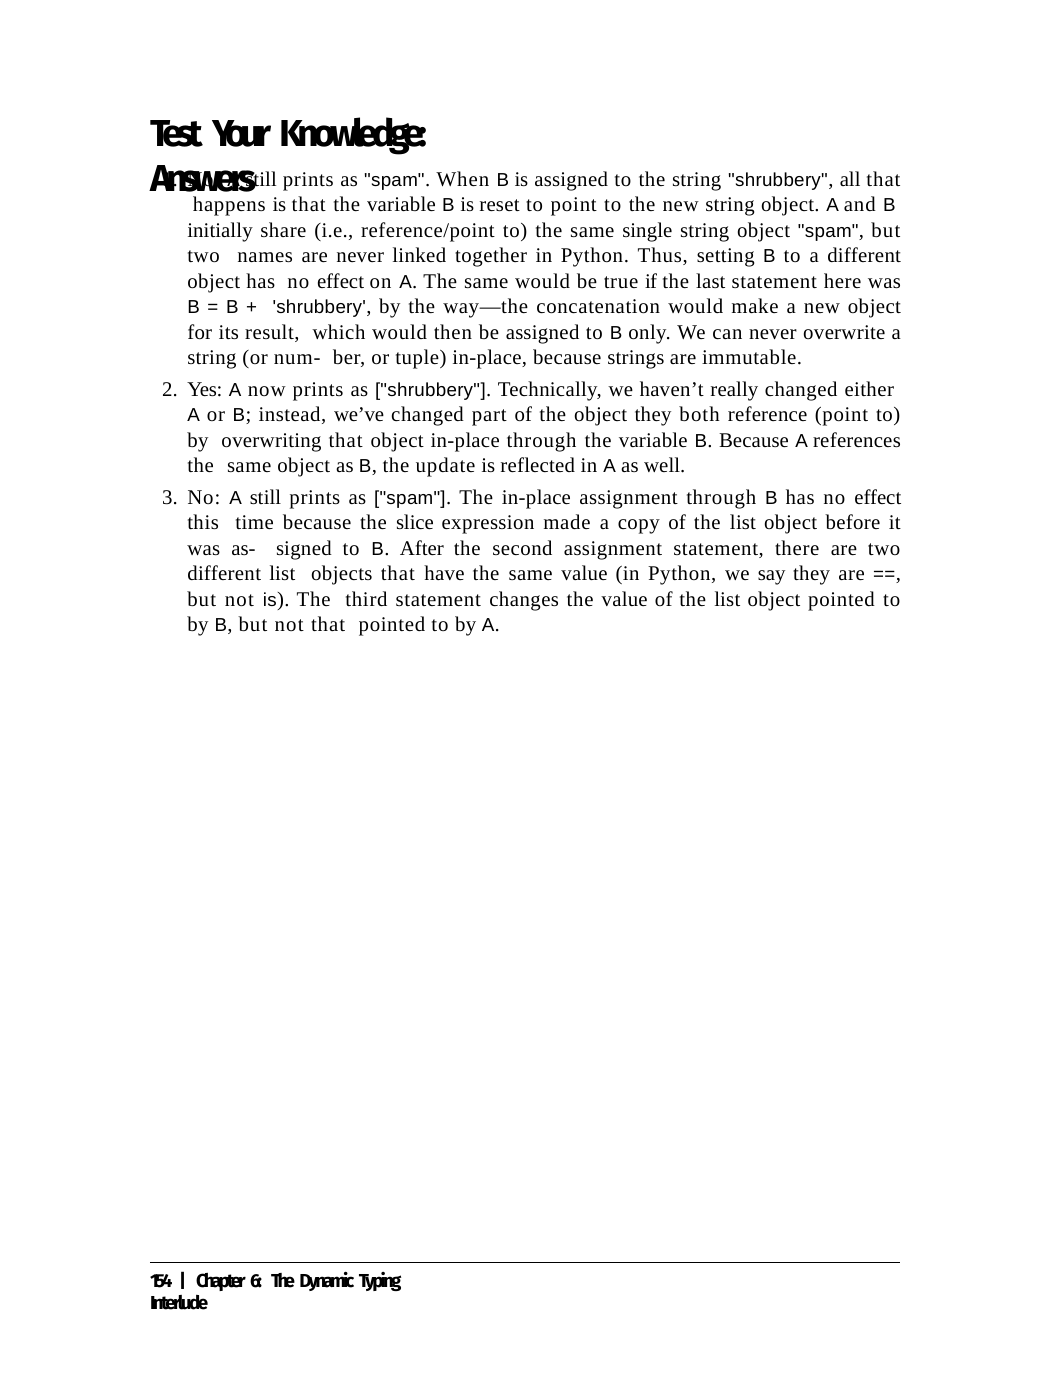

# Test Your Knowledge: Answers
No: A still prints as "spam". When B is assigned to the string "shrubbery", all that  happens is that the variable B is reset to point to the new string object. A and B  initially share (i.e., reference/point to) the same single string object "spam", but two  names are never linked together in Python. Thus, setting B to a different object has  no effect on A. The same would be true if the last statement here was B = B +  'shrubbery', by the way—the concatenation would make a new object for its result,  which would then be assigned to B only. We can never overwrite a string (or num-  ber, or tuple) in-place, because strings are immutable.
Yes: A now prints as ["shrubbery"]. Technically, we haven’t really changed either  A or B; instead, we’ve changed part of the object they both reference (point to) by  overwriting that object in-place through the variable B. Because A references the  same object as B, the update is reflected in A as well.
No: A still prints as ["spam"]. The in-place assignment through B has no effect this  time because the slice expression made a copy of the list object before it was as-  signed to B. After the second assignment statement, there are two different list  objects that have the same value (in Python, we say they are ==, but not is). The  third statement changes the value of the list object pointed to by B, but not that  pointed to by A.

154  |  Chapter 6:  The Dynamic Typing Interlude